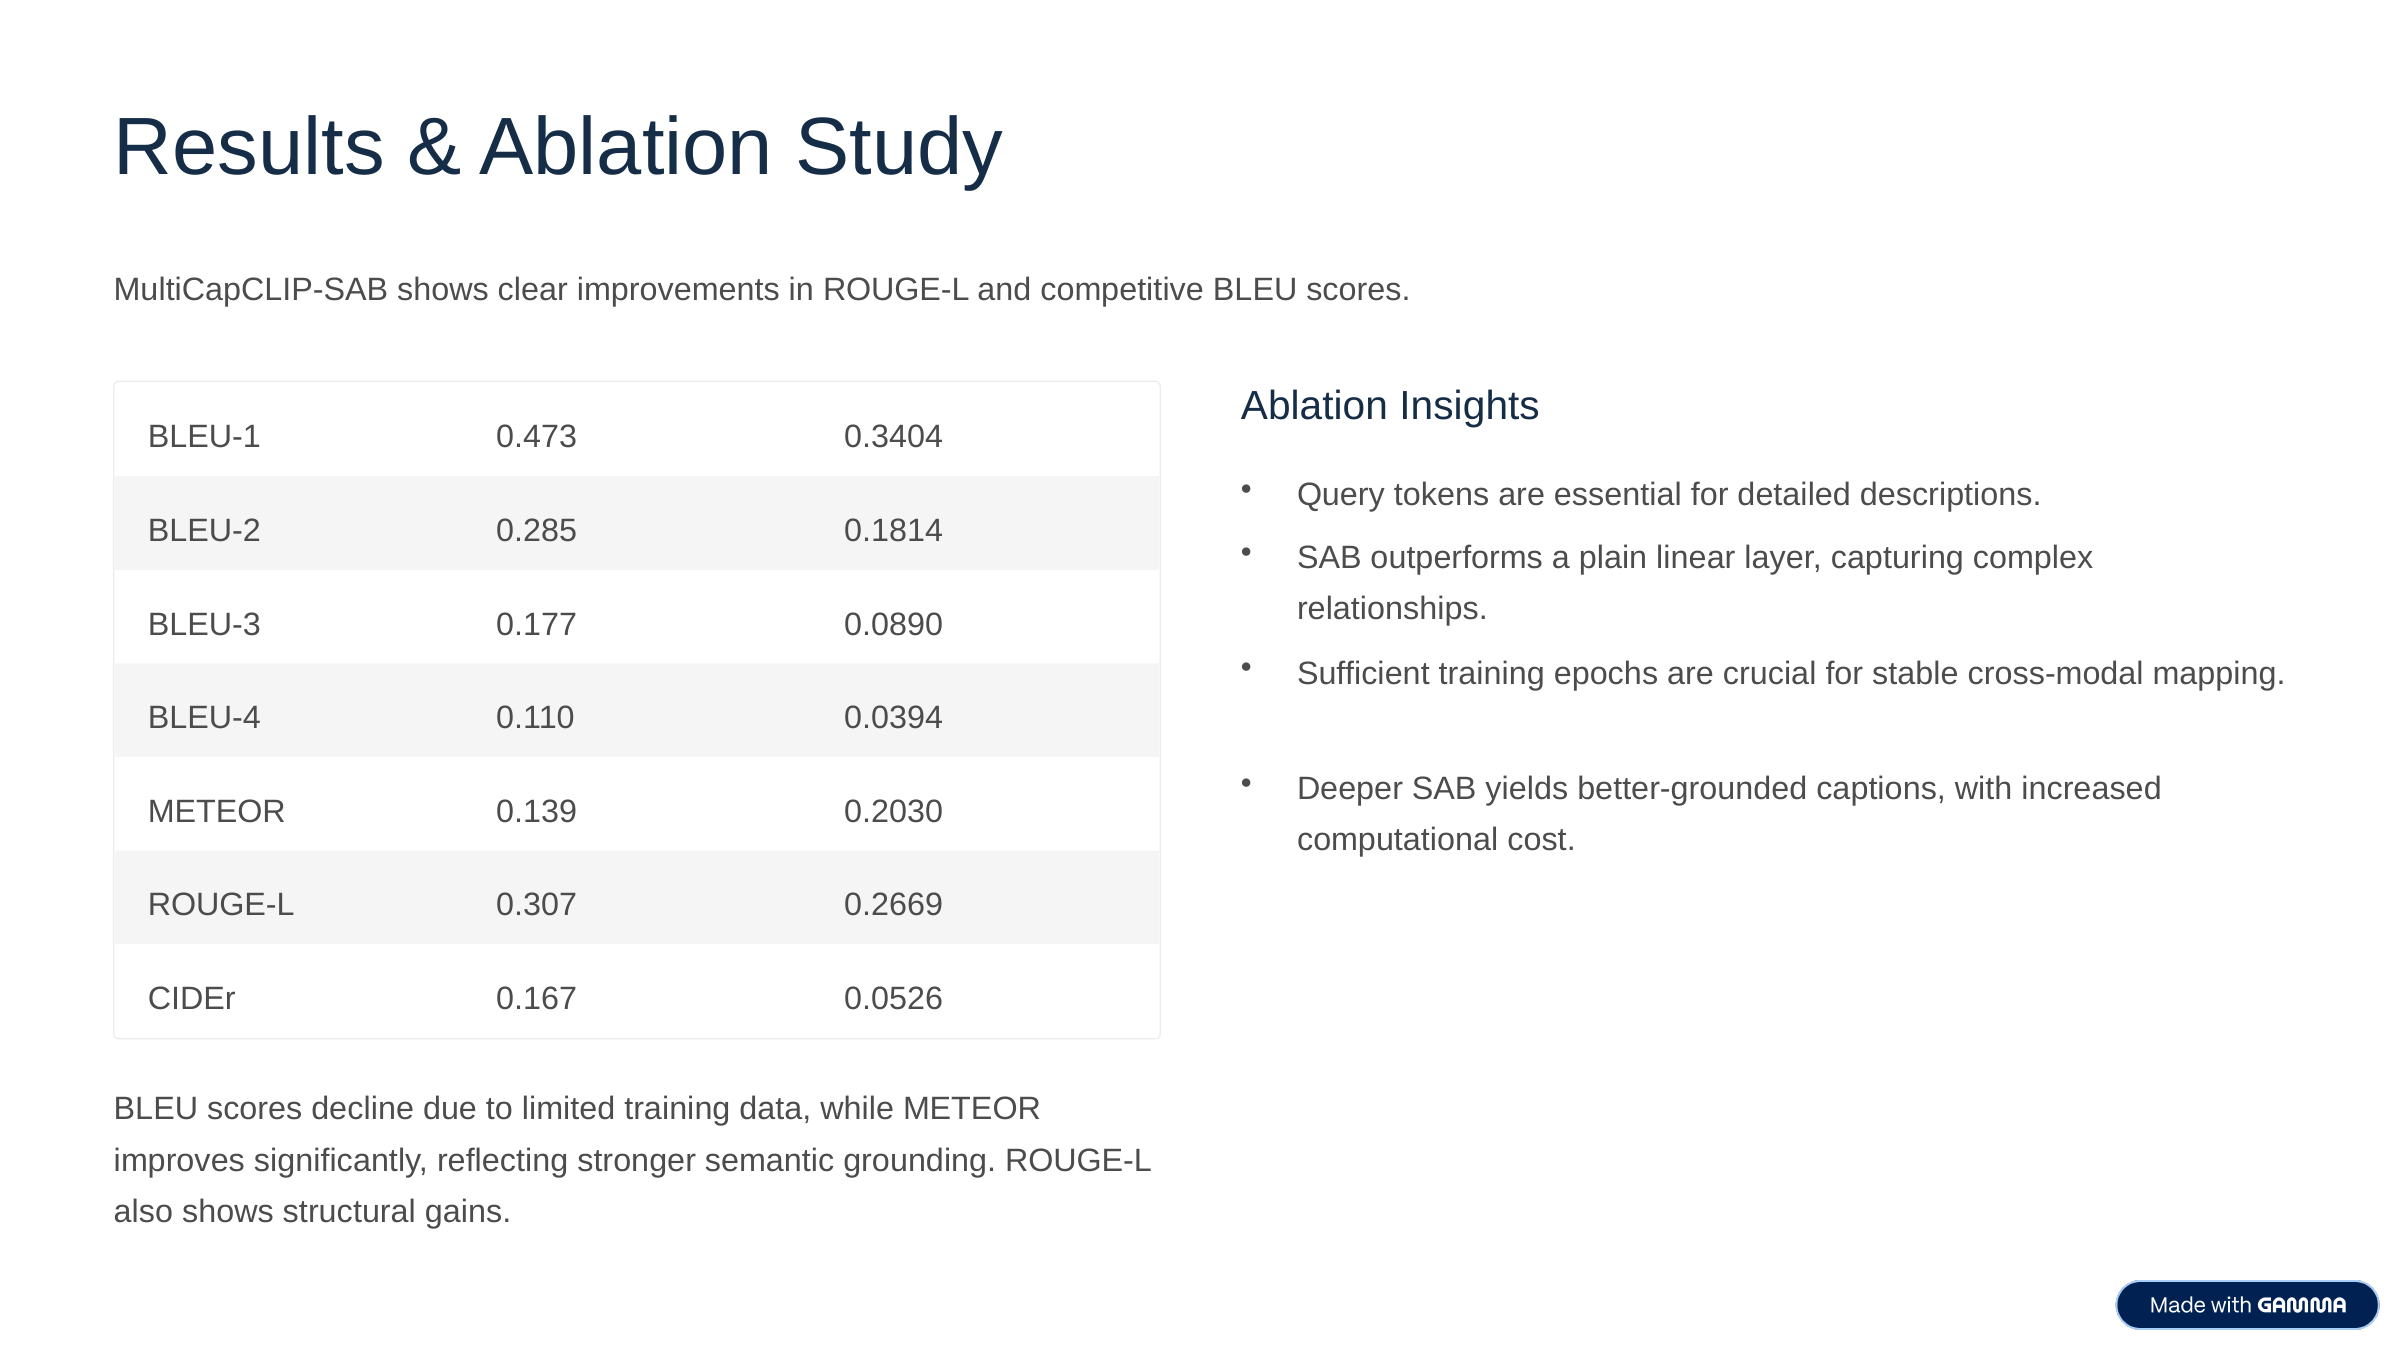

Results & Ablation Study
MultiCapCLIP-SAB shows clear improvements in ROUGE-L and competitive BLEU scores.
Ablation Insights

BLEU-1
0.473
0.3404
Query tokens are essential for detailed descriptions.

BLEU-2
0.285
0.1814
SAB outperforms a plain linear layer, capturing complex relationships.

BLEU-3
0.177
0.0890
Sufficient training epochs are crucial for stable cross-modal mapping.

BLEU-4
0.110
0.0394
Deeper SAB yields better-grounded captions, with increased computational cost.

METEOR
0.139
0.2030

ROUGE-L
0.307
0.2669

CIDEr
0.167
0.0526
BLEU scores decline due to limited training data, while METEOR improves significantly, reflecting stronger semantic grounding. ROUGE-L also shows structural gains.